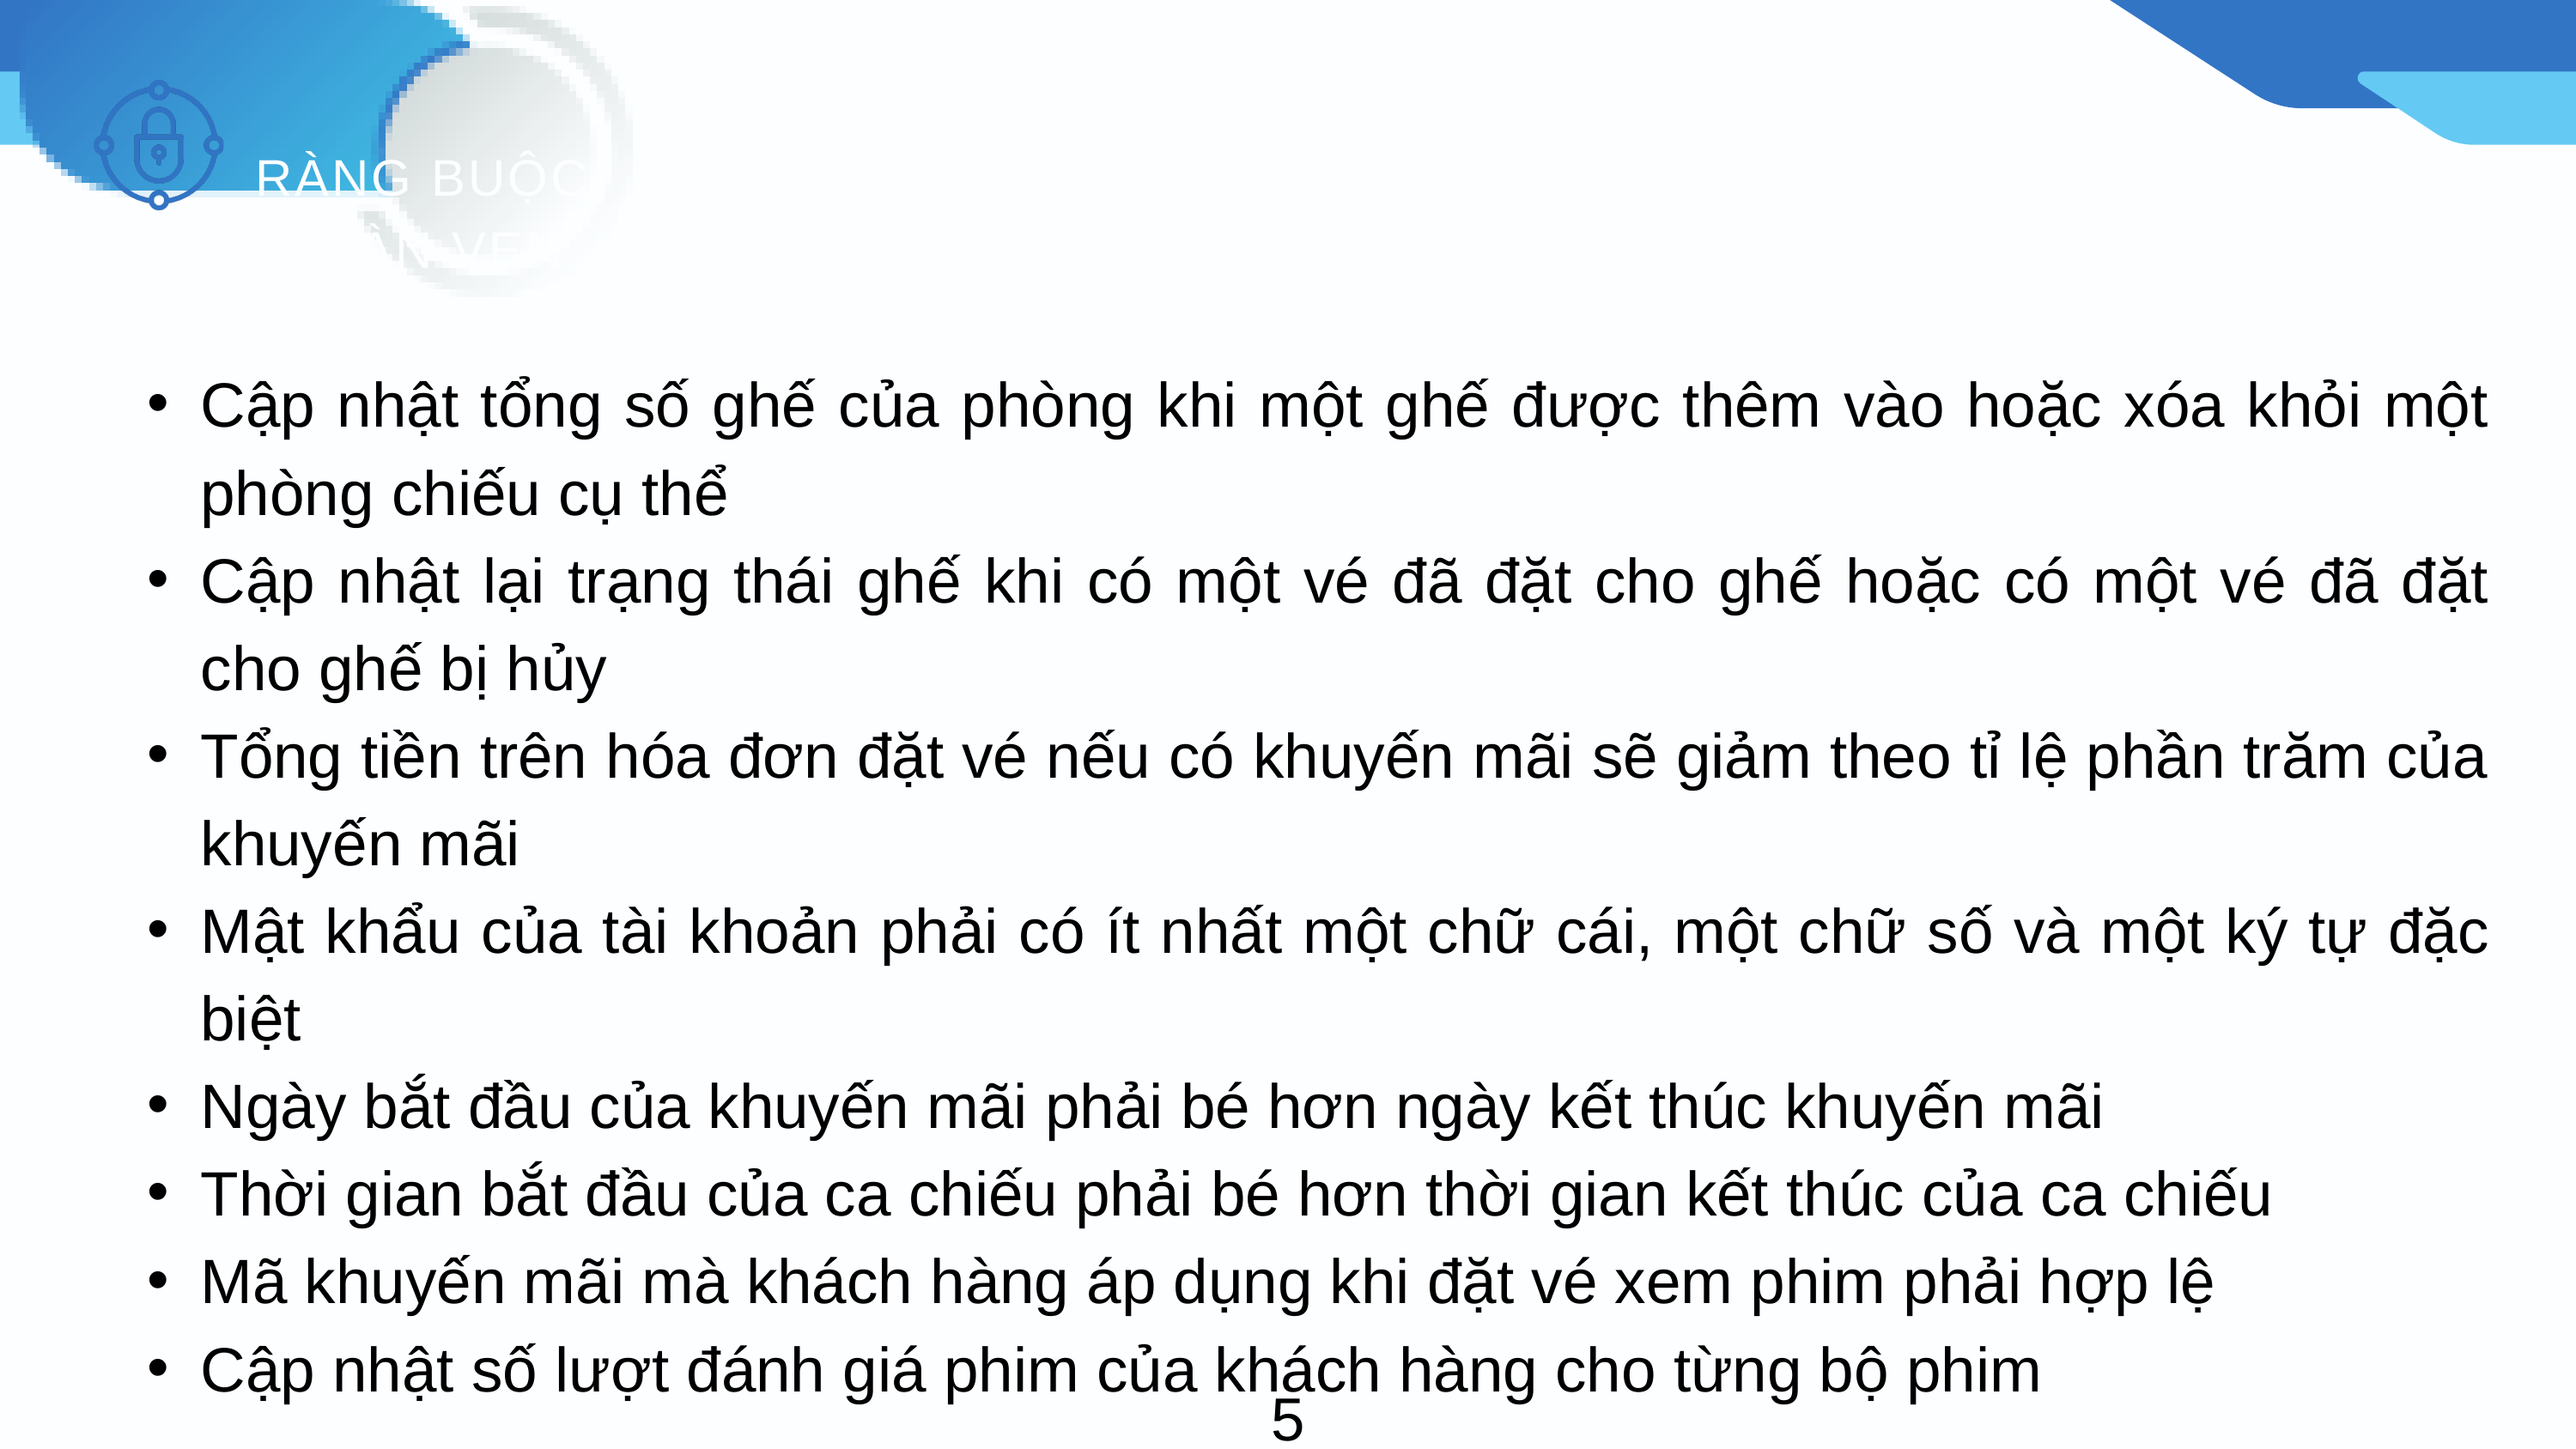

RÀNG BUỘC TOÀN VẸN
Cập nhật tổng số ghế của phòng khi một ghế được thêm vào hoặc xóa khỏi một phòng chiếu cụ thể
Cập nhật lại trạng thái ghế khi có một vé đã đặt cho ghế hoặc có một vé đã đặt cho ghế bị hủy
Tổng tiền trên hóa đơn đặt vé nếu có khuyến mãi sẽ giảm theo tỉ lệ phần trăm của khuyến mãi
Mật khẩu của tài khoản phải có ít nhất một chữ cái, một chữ số và một ký tự đặc biệt
Ngày bắt đầu của khuyến mãi phải bé hơn ngày kết thúc khuyến mãi
Thời gian bắt đầu của ca chiếu phải bé hơn thời gian kết thúc của ca chiếu
Mã khuyến mãi mà khách hàng áp dụng khi đặt vé xem phim phải hợp lệ
Cập nhật số lượt đánh giá phim của khách hàng cho từng bộ phim
57